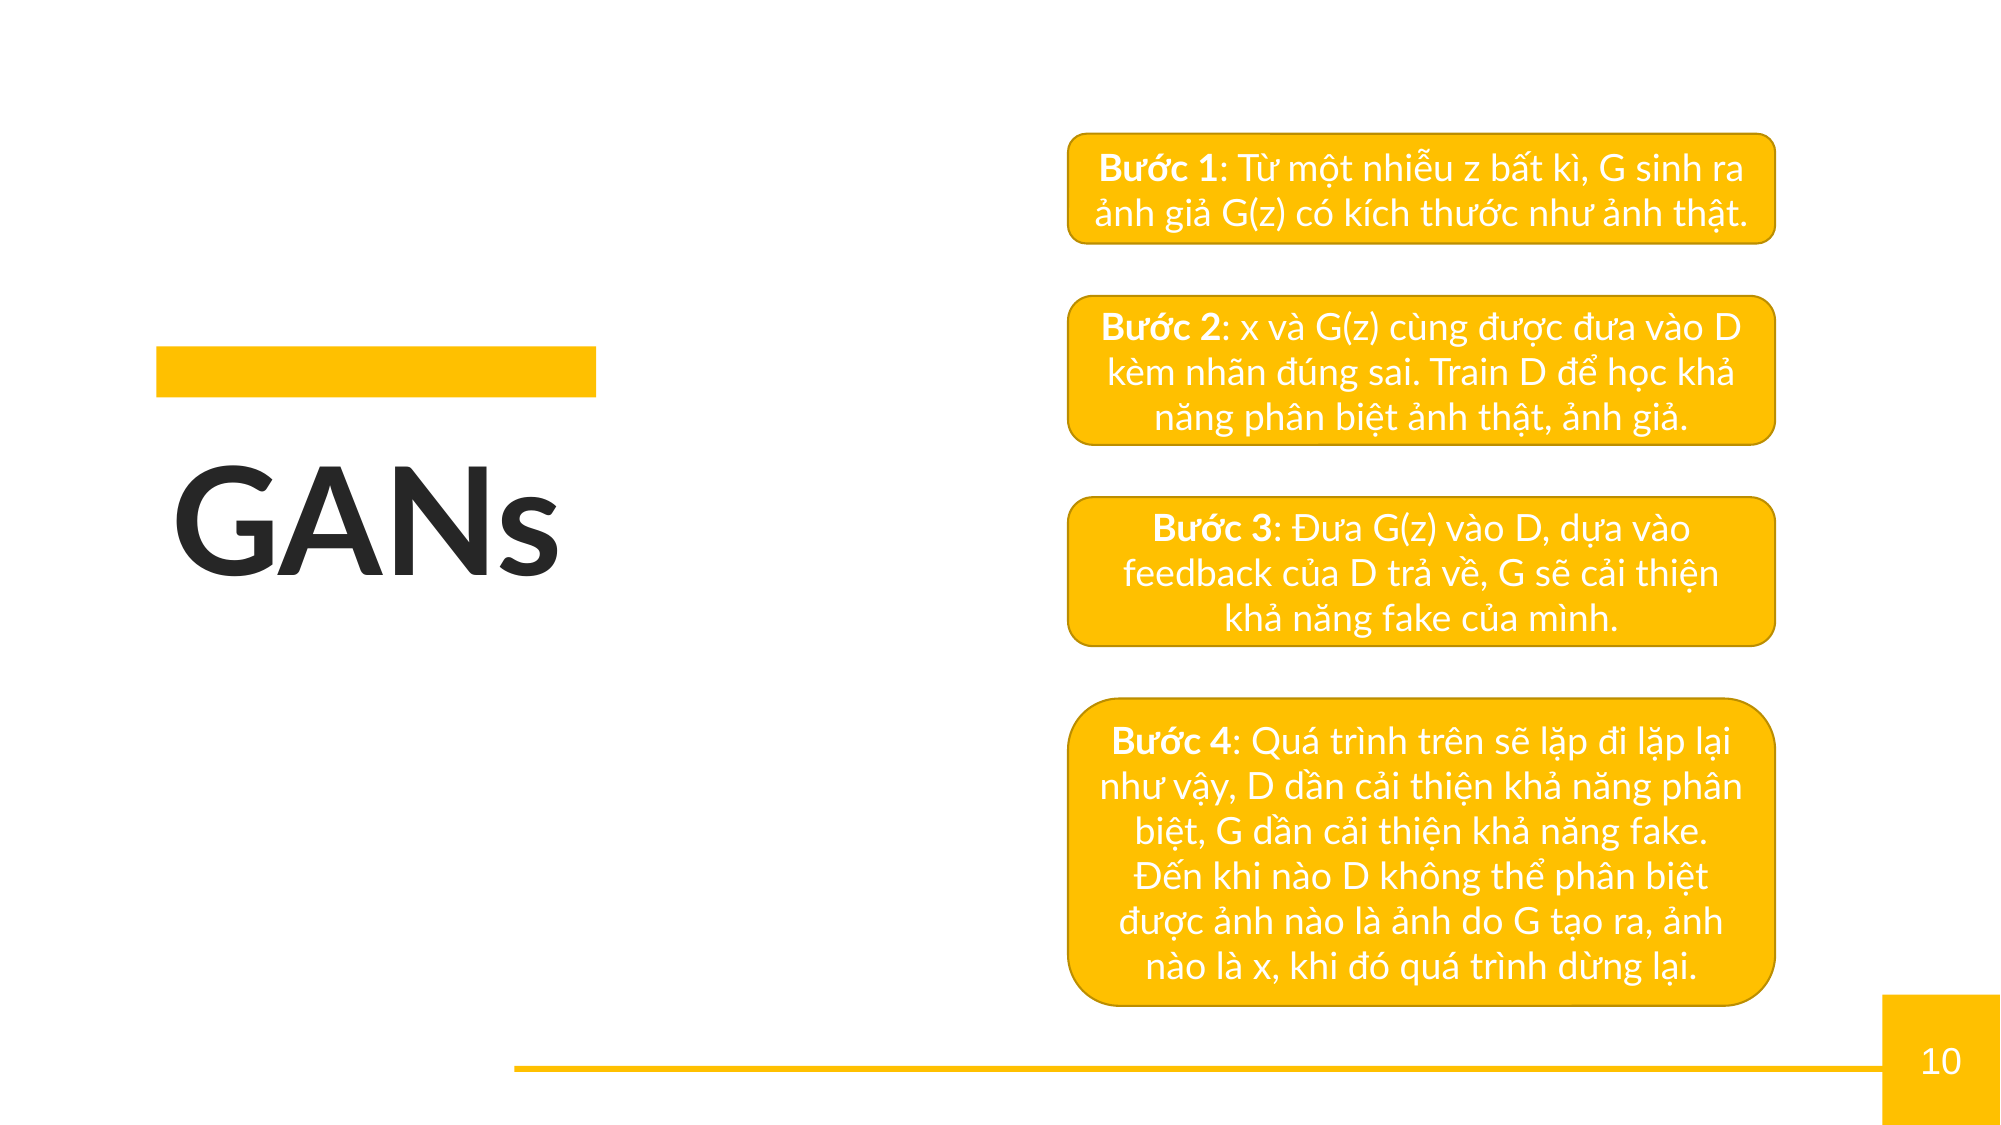

Bước 1: Từ một nhiễu z bất kì, G sinh ra ảnh giả G(z) có kích thước như ảnh thật.
Bước 2: x và G(z) cùng được đưa vào D kèm nhãn đúng sai. Train D để học khả năng phân biệt ảnh thật, ảnh giả.

GANs
Bước 3: Đưa G(z) vào D, dựa vào feedback của D trả về, G sẽ cải thiện khả năng fake của mình.
CLICK HERE
Bước 4: Quá trình trên sẽ lặp đi lặp lại như vậy, D dần cải thiện khả năng phân biệt, G dần cải thiện khả năng fake. Đến khi nào D không thể phân biệt được ảnh nào là ảnh do G tạo ra, ảnh nào là x, khi đó quá trình dừng lại.